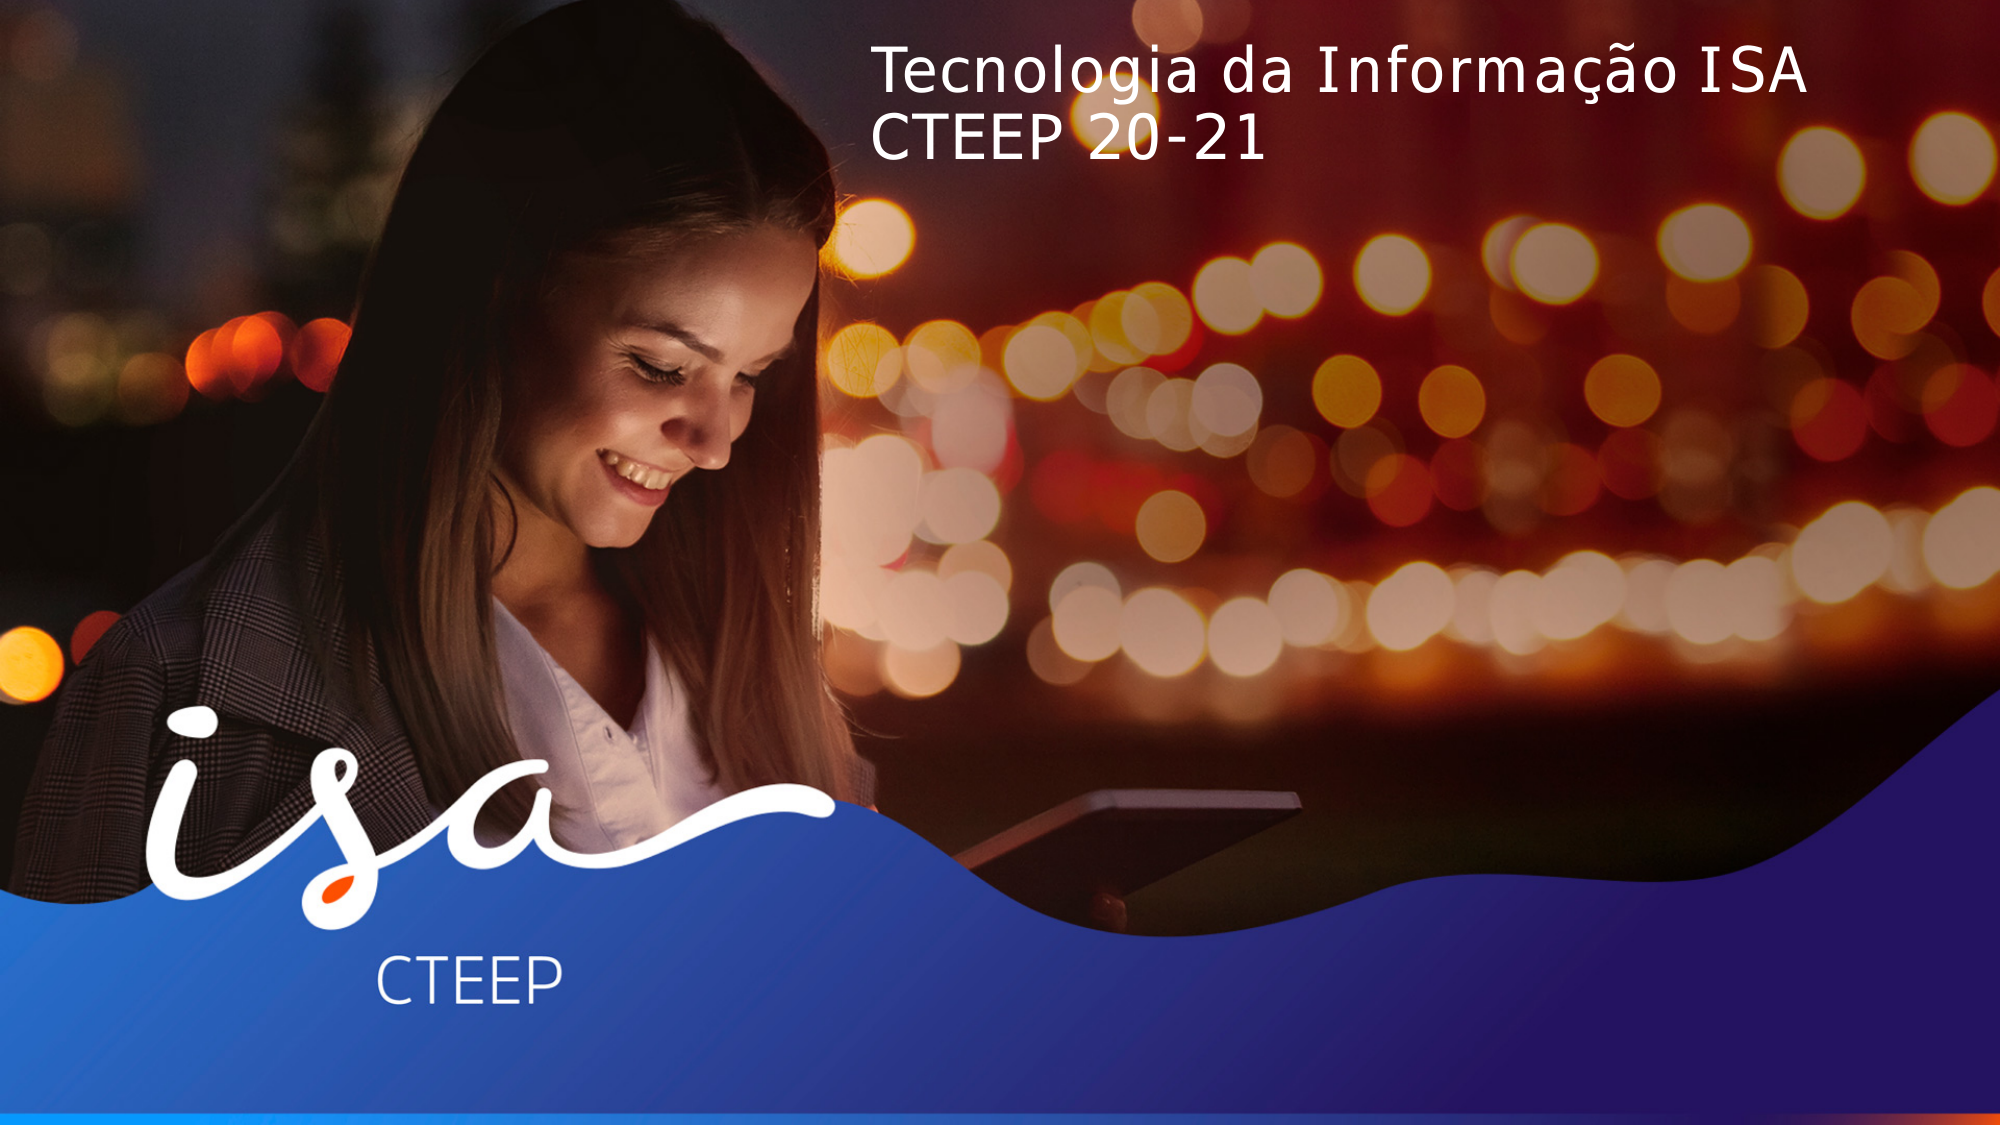

# Tecnologia da Informação ISA CTEEP 20-21